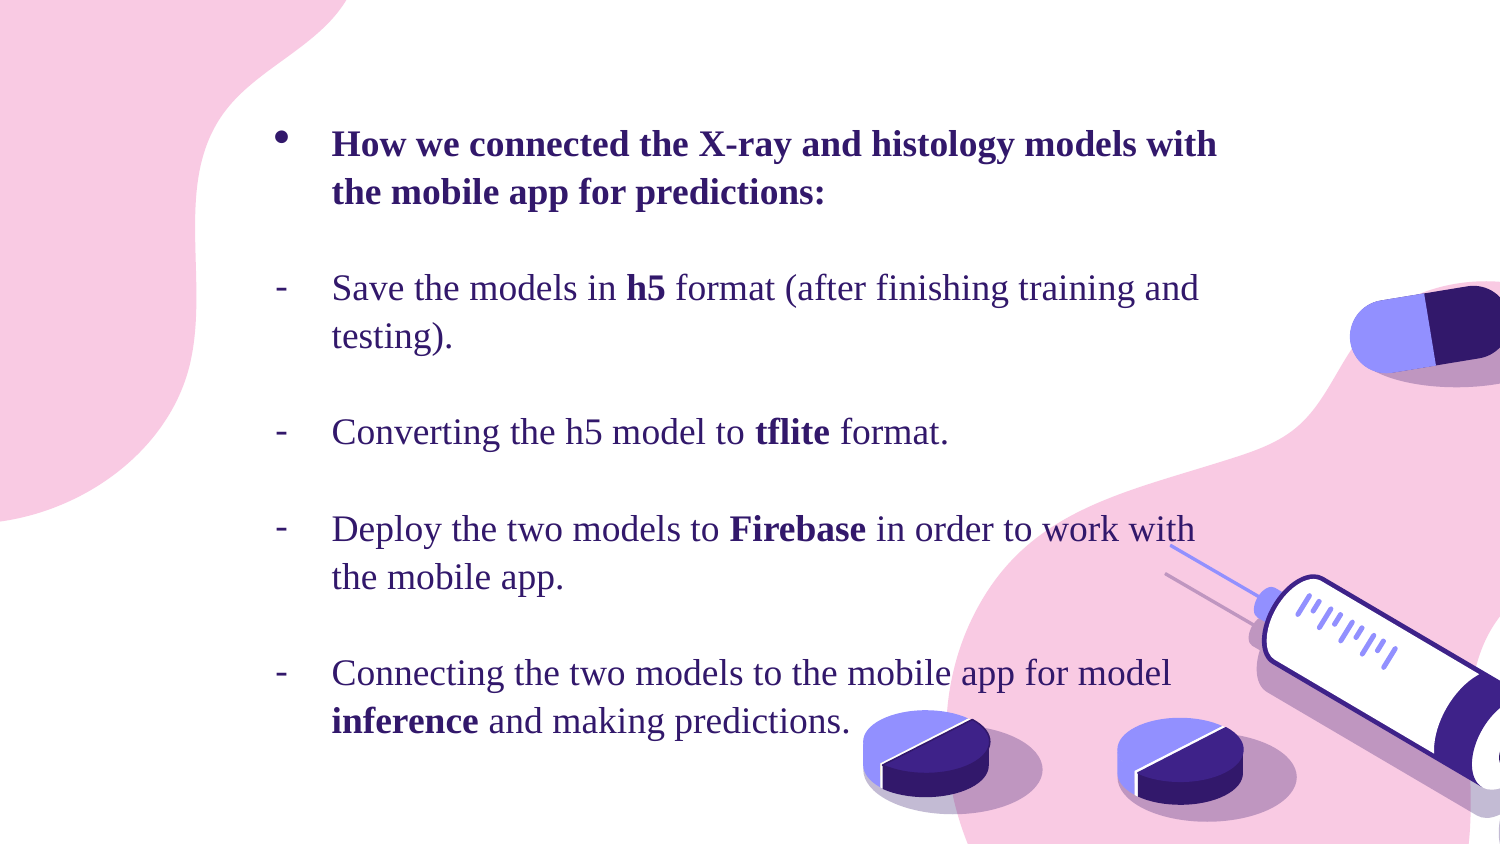

How we connected the X-ray and histology models with the mobile app for predictions:

Save the models in h5 format (after finishing training and testing).

Converting the h5 model to tflite format.

Deploy the two models to Firebase in order to work with the mobile app.

Connecting the two models to the mobile app for model inference and making predictions.